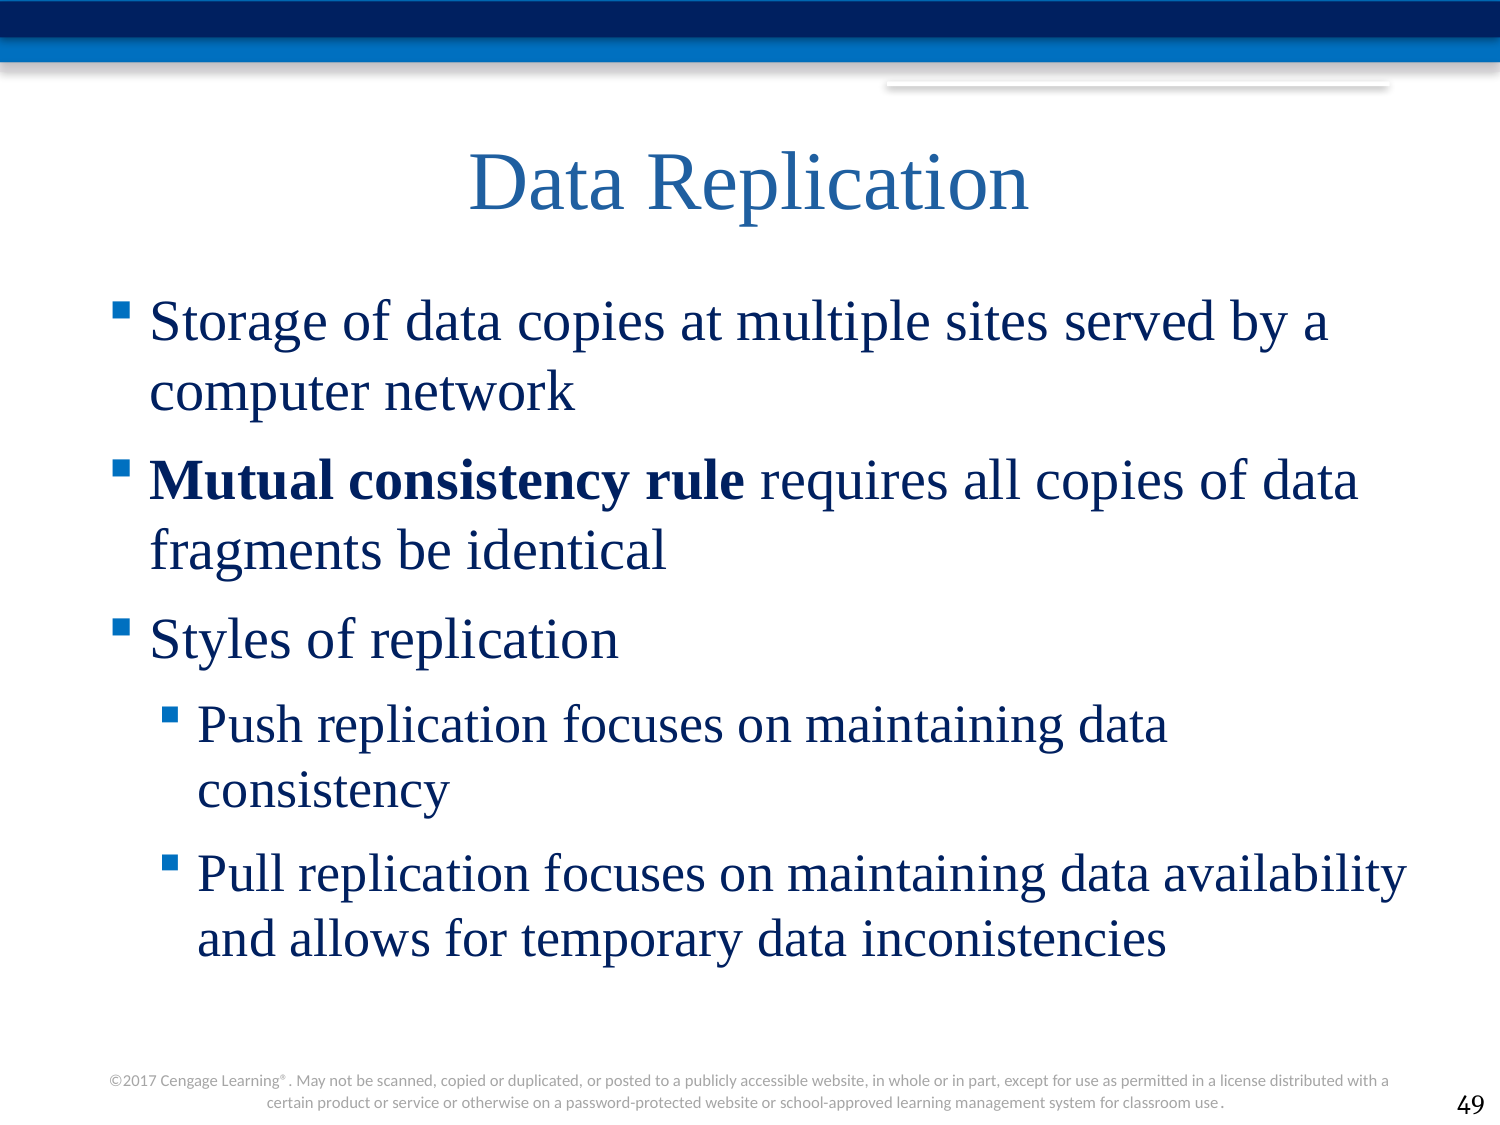

# Data Replication
Storage of data copies at multiple sites served by a computer network
Mutual consistency rule requires all copies of data fragments be identical
Styles of replication
Push replication focuses on maintaining data consistency
Pull replication focuses on maintaining data availability and allows for temporary data inconistencies
49